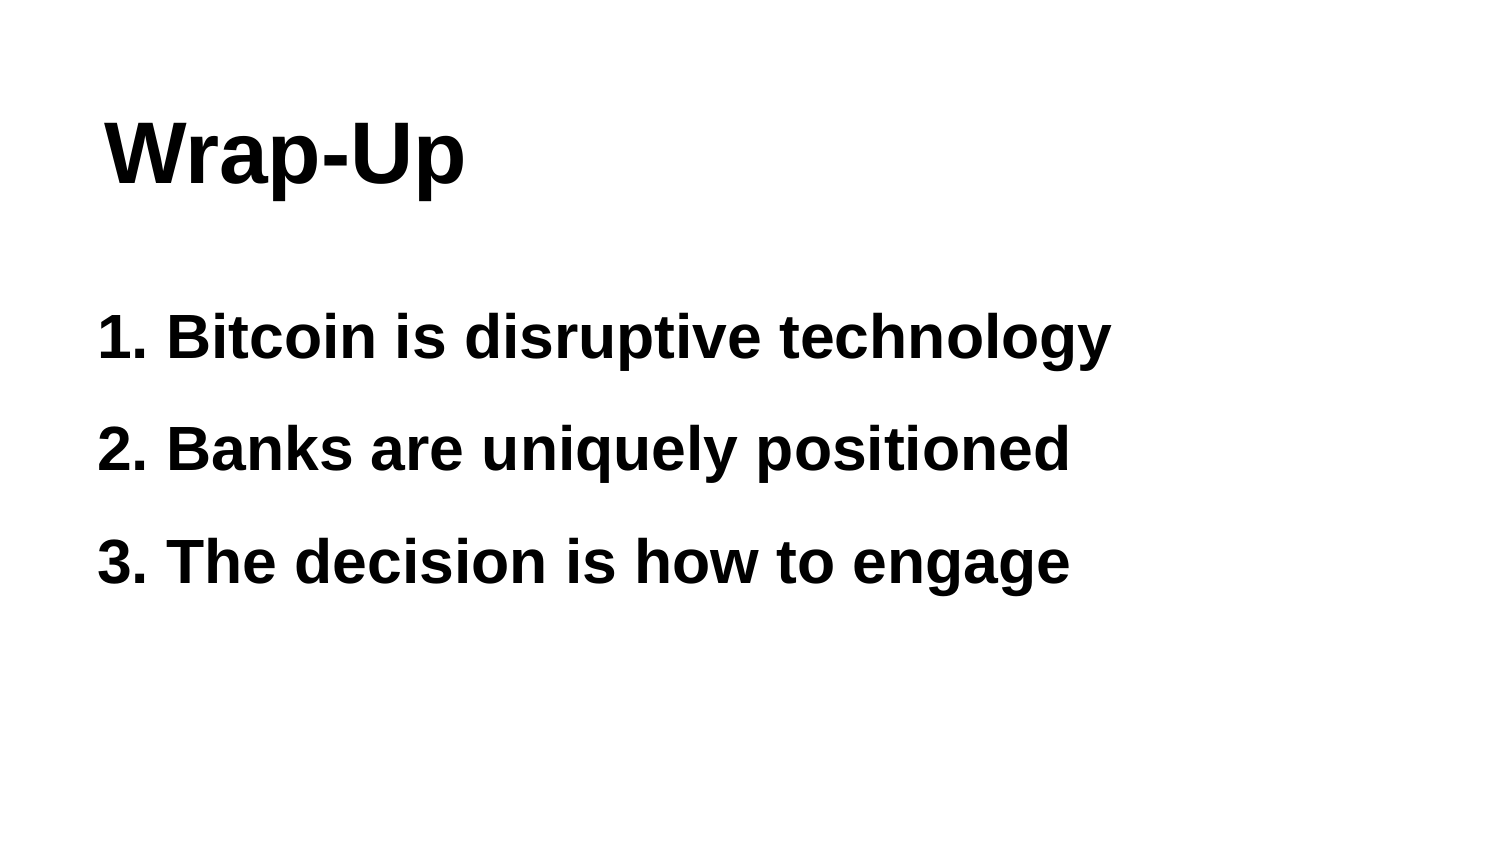

Wrap-Up
1. Bitcoin is disruptive technology
2. Banks are uniquely positioned
3. The decision is how to engage